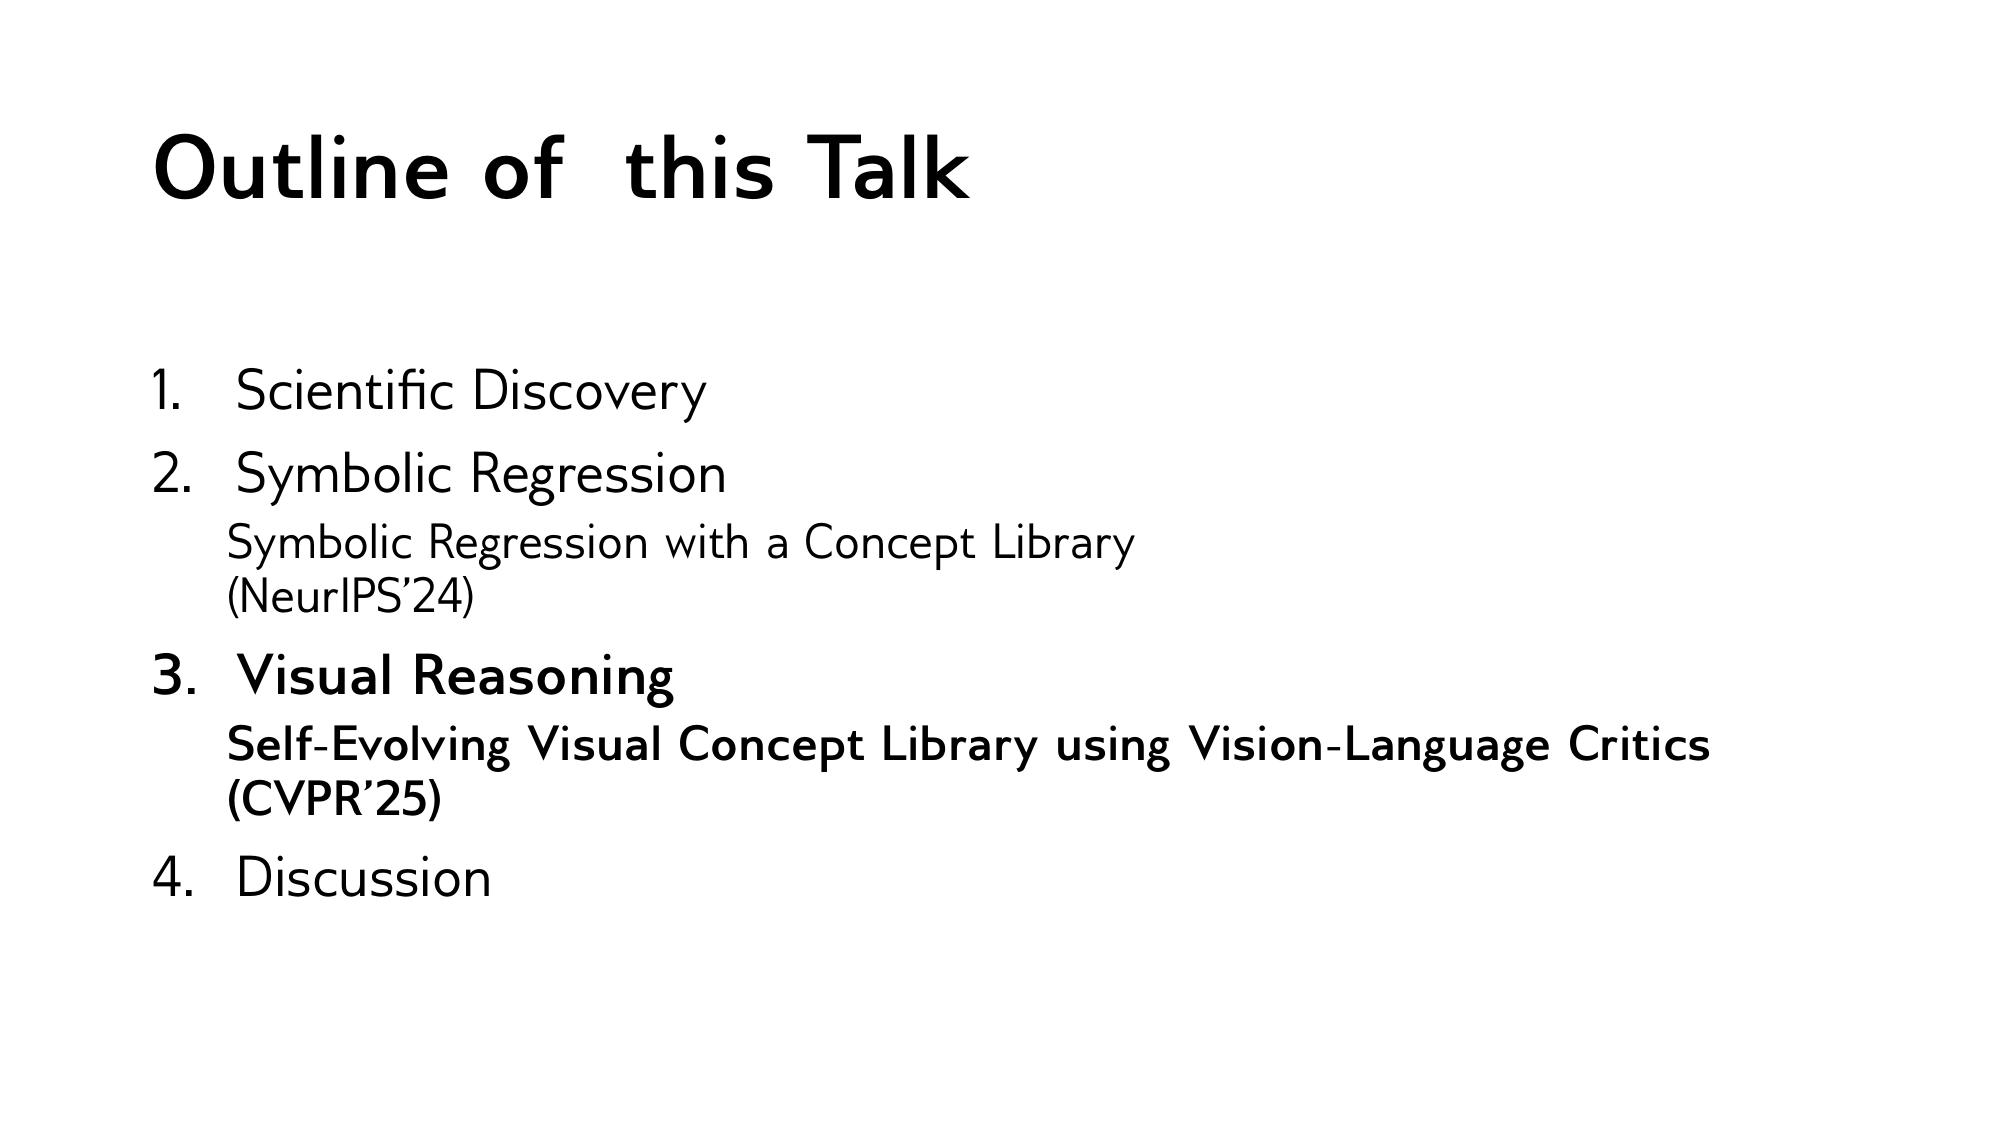

# Outline of  this Talk
Scientific Discovery
Symbolic Regression
Symbolic Regression with a Concept Library
(NeurIPS’24)
Visual Reasoning
Self-Evolving Visual Concept Library using Vision-Language Critics
(CVPR’25)
Discussion